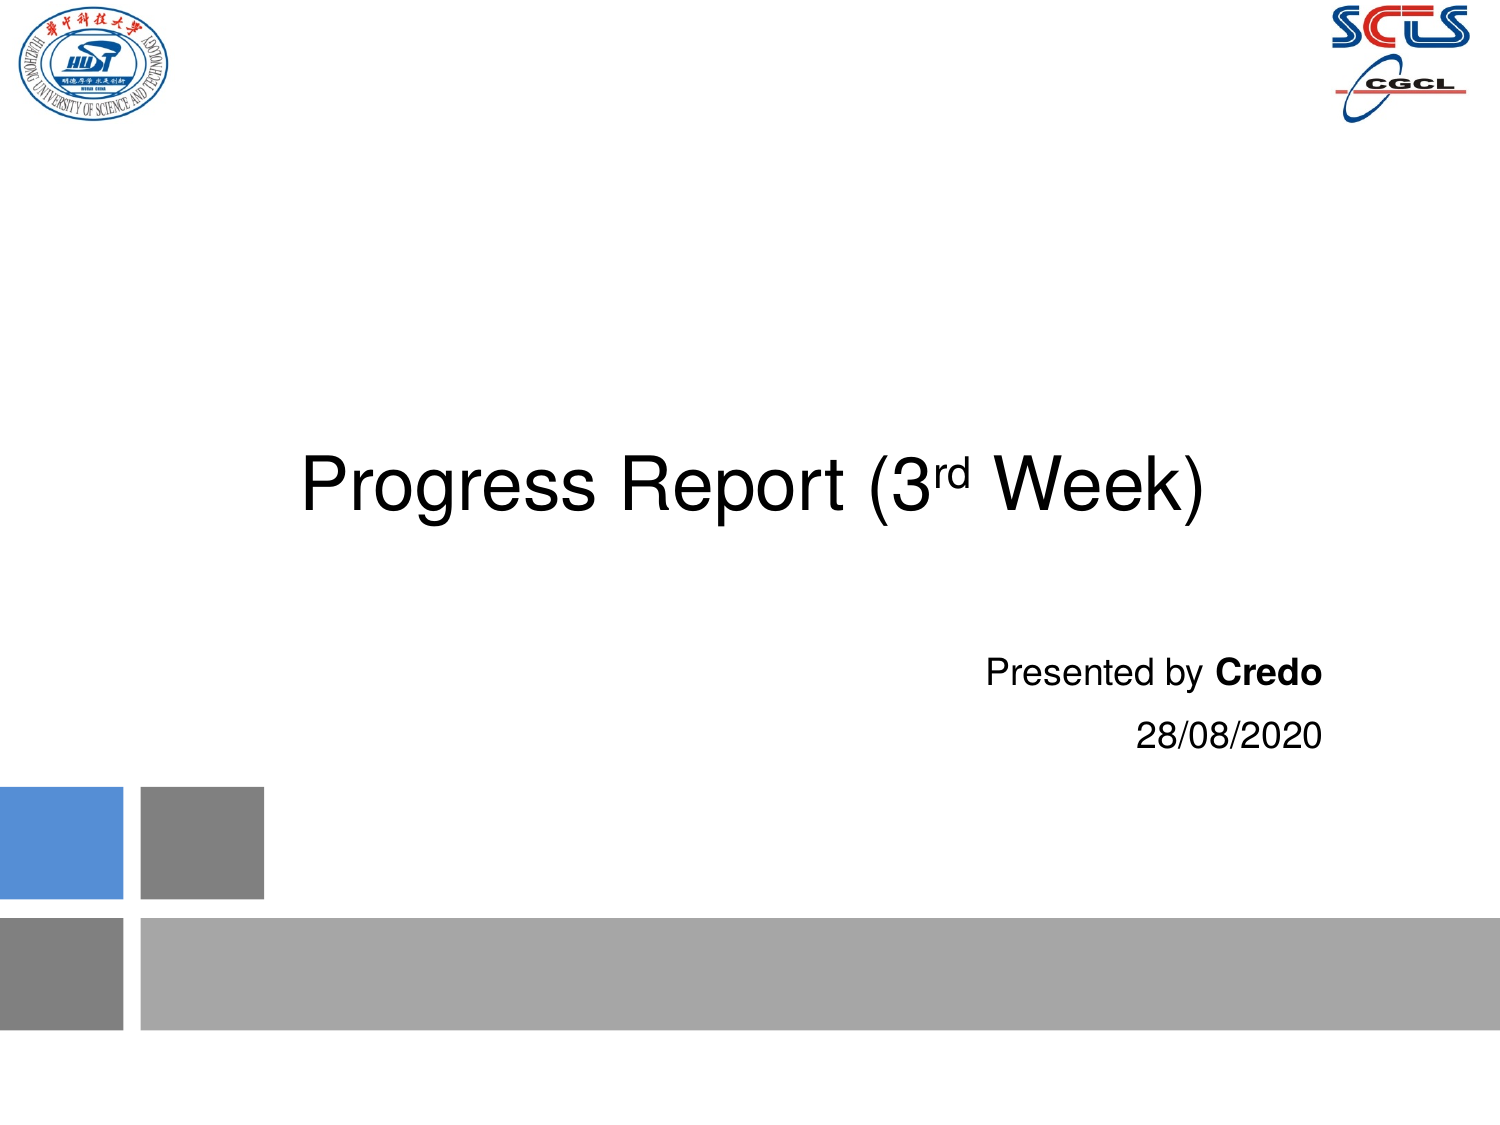

# Progress Report (3rd Week)
Presented by Credo
28/08/2020